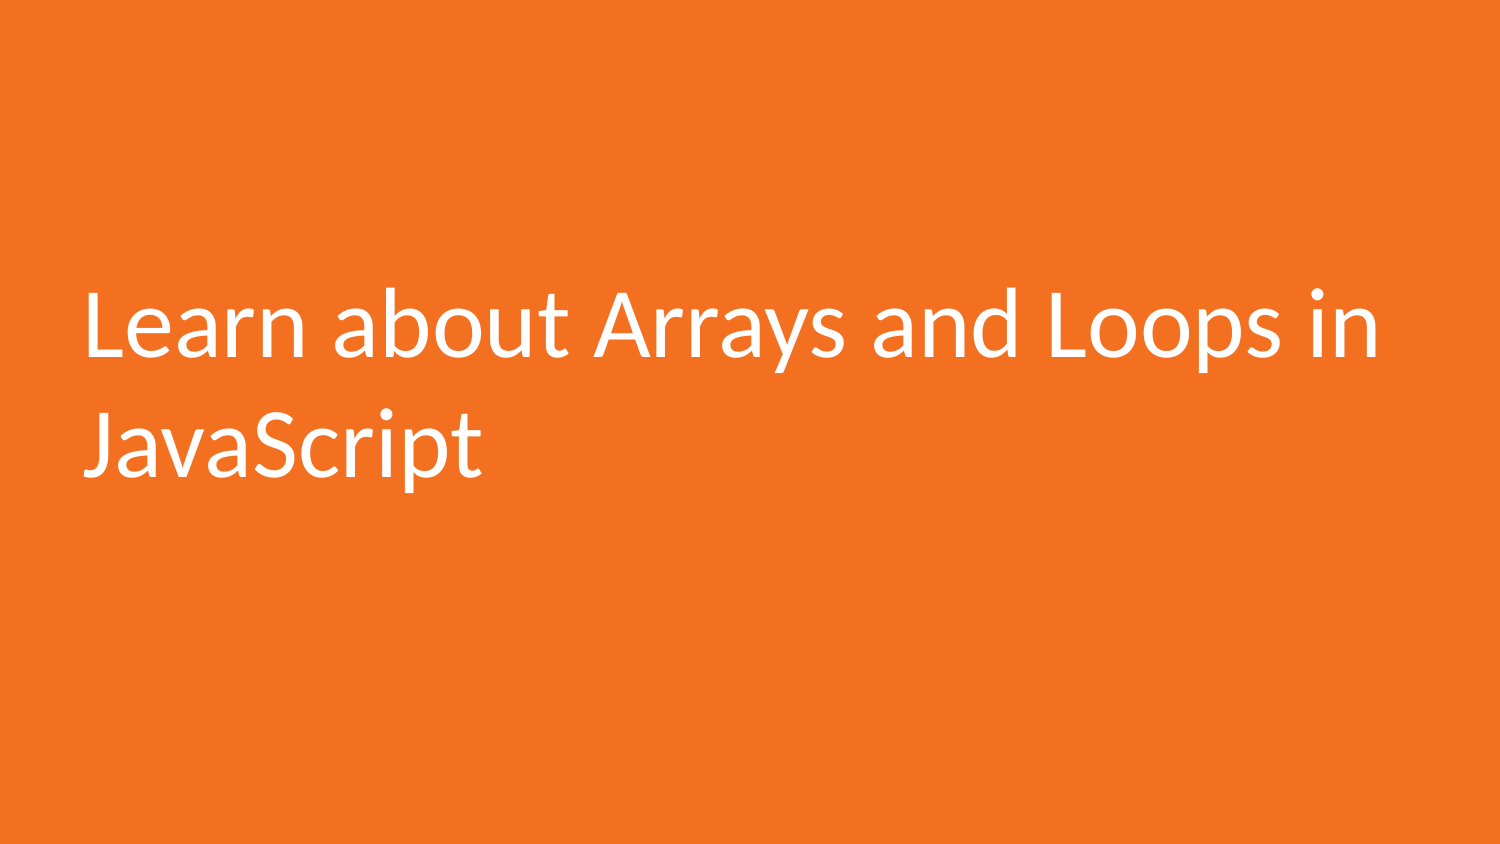

# Learn about Arrays and Loops in JavaScript